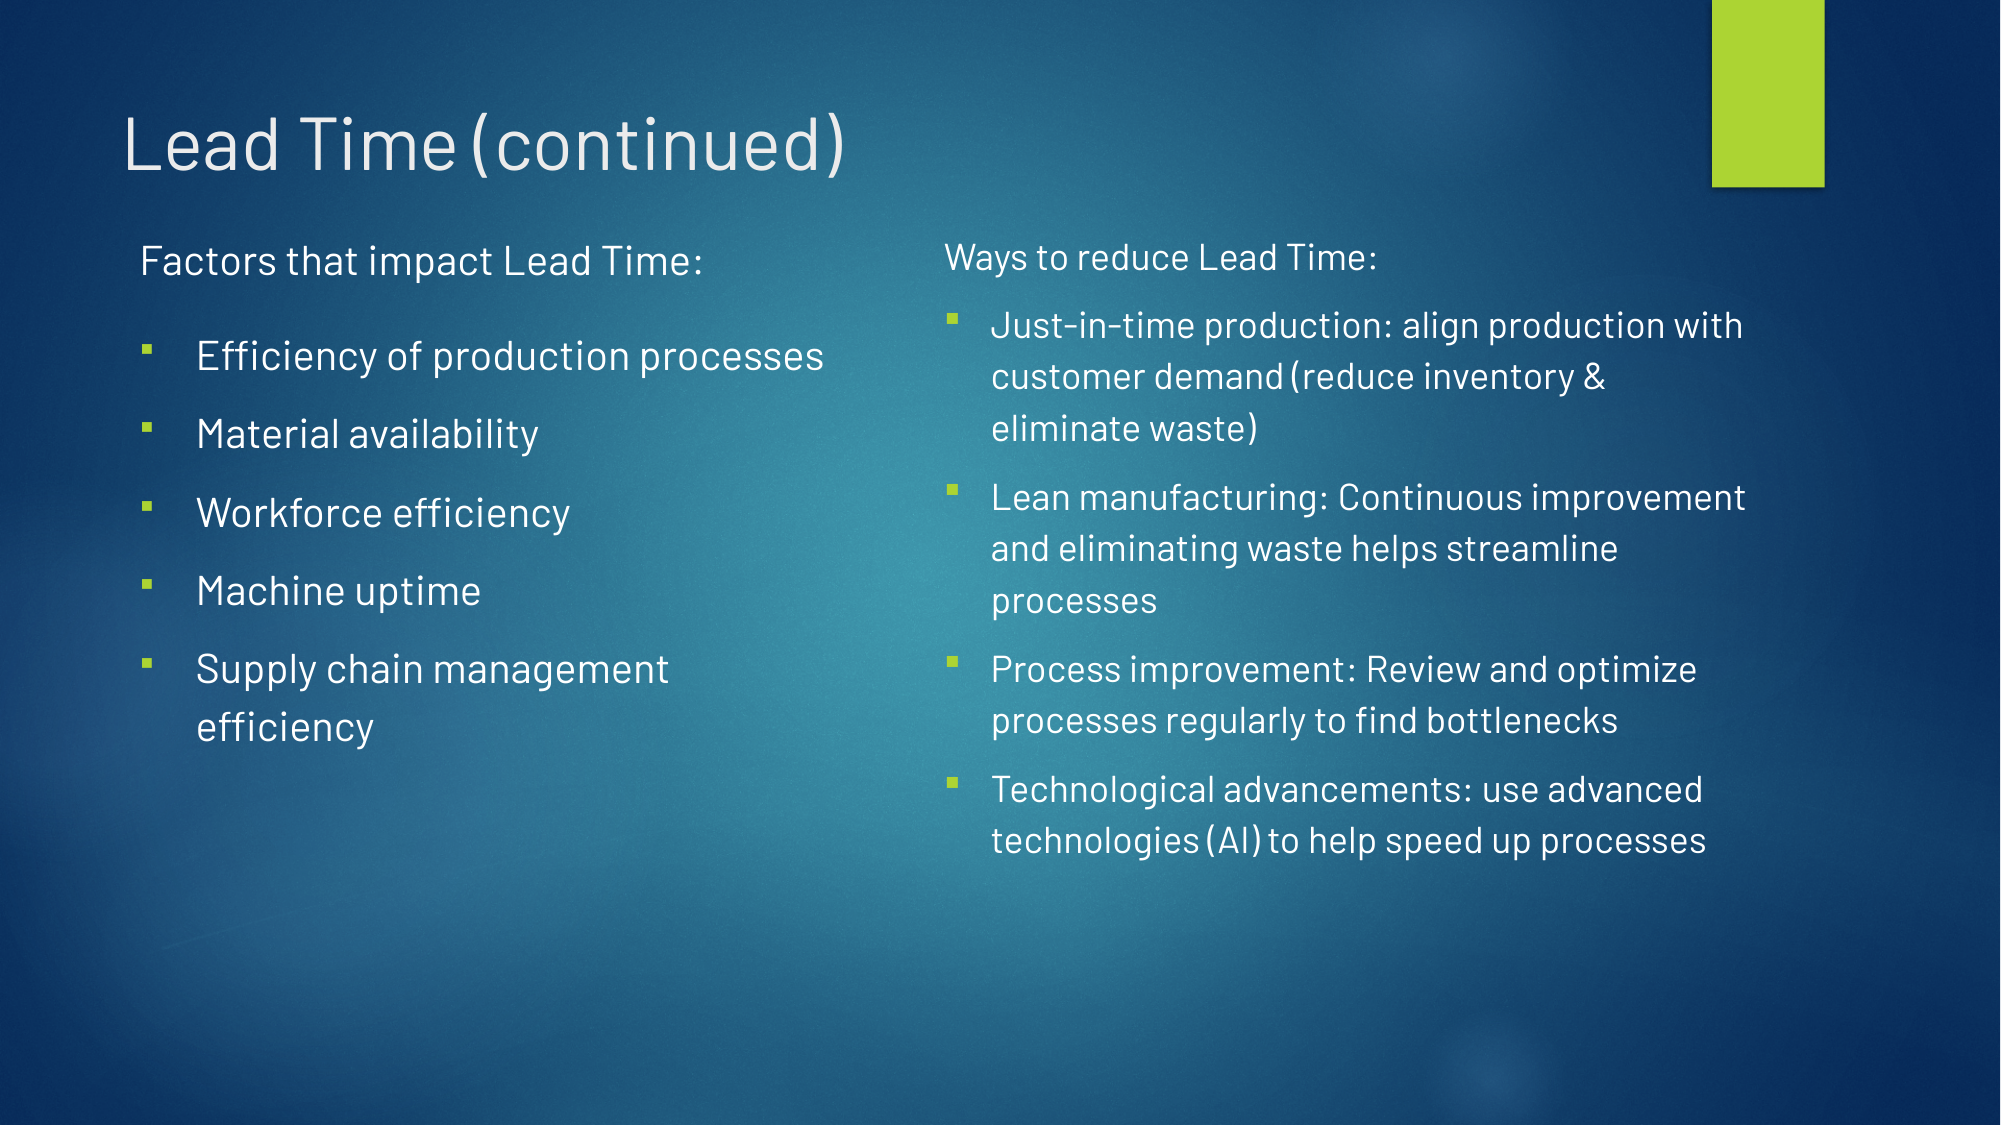

# Lead Time (continued)
Factors that impact Lead Time:
Efficiency of production processes
Material availability
Workforce efficiency
Machine uptime
Supply chain management efficiency

Ways to reduce Lead Time:
Just-in-time production: align production with customer demand (reduce inventory & eliminate waste)
Lean manufacturing: Continuous improvement and eliminating waste helps streamline processes
Process improvement: Review and optimize processes regularly to find bottlenecks
Technological advancements: use advanced technologies (AI) to help speed up processes